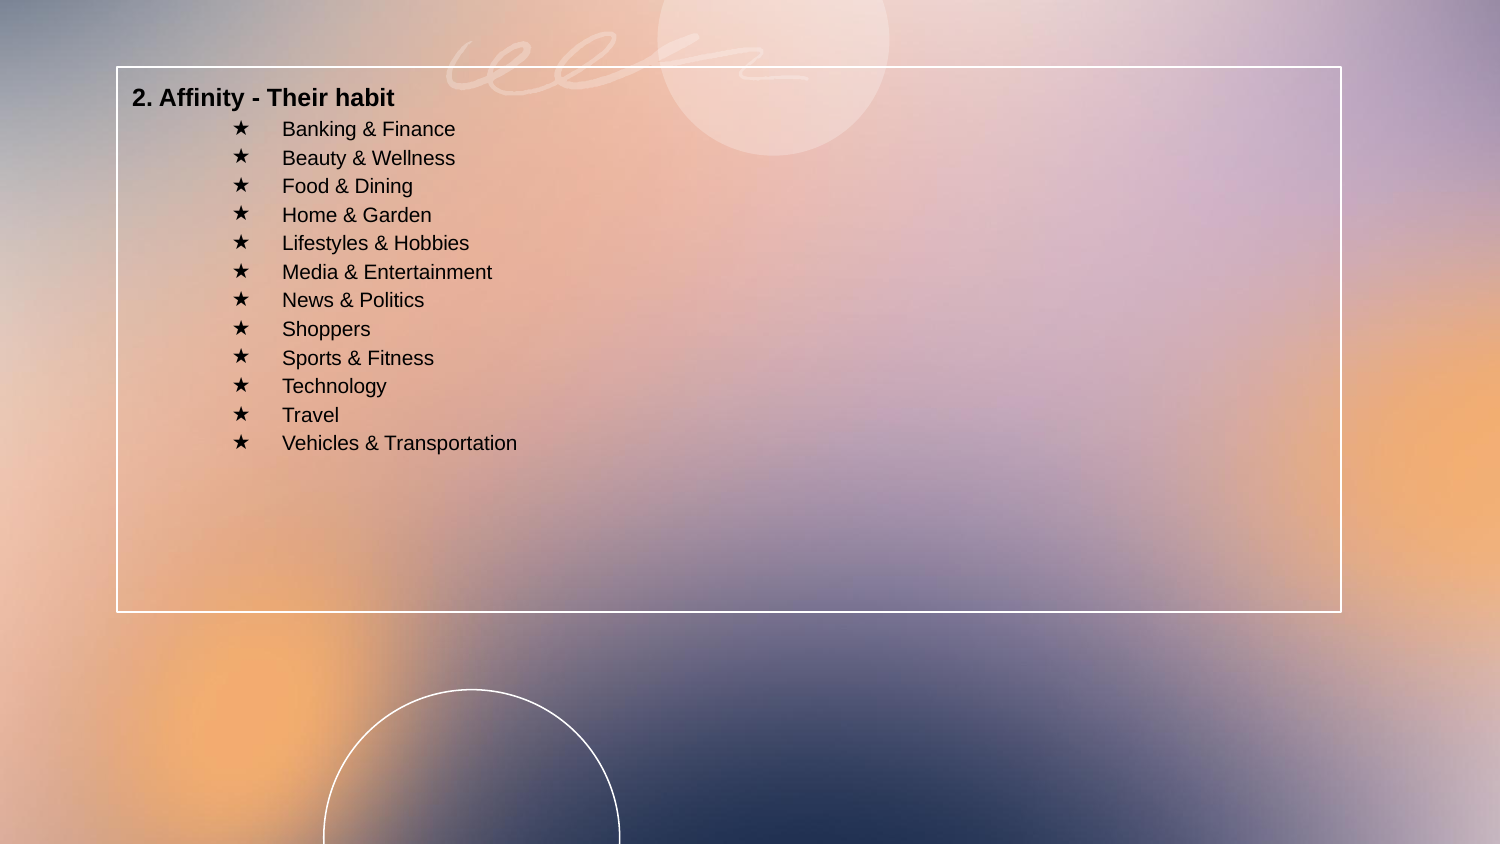

# 2. Affinity - Their habit
Banking & Finance
Beauty & Wellness
Food & Dining
Home & Garden
Lifestyles & Hobbies
Media & Entertainment
News & Politics
Shoppers
Sports & Fitness
Technology
Travel
Vehicles & Transportation